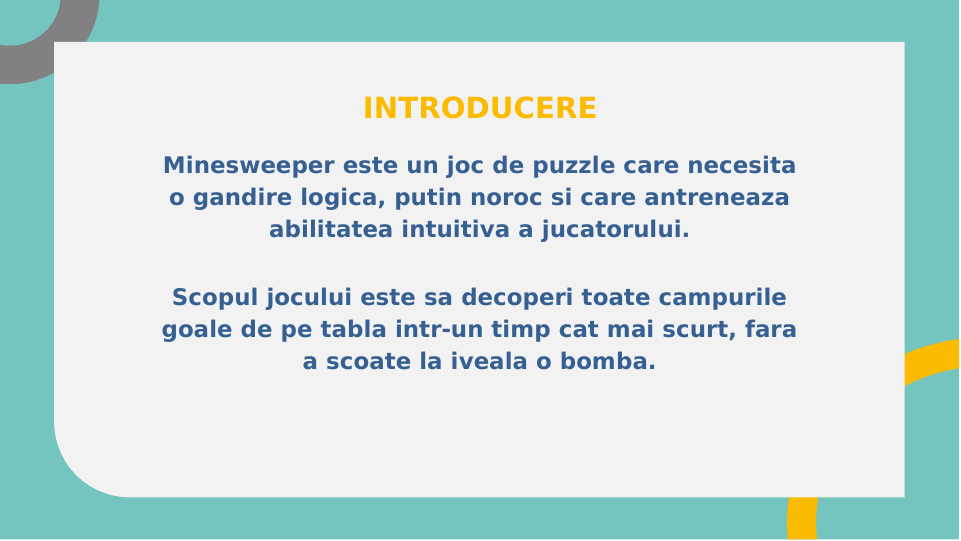

# INTRODUCERE
Minesweeper este un joc de puzzle care necesita o gandire logica, putin noroc si care antreneaza abilitatea intuitiva a jucatorului.

Scopul jocului este sa decoperi toate campurile goale de pe tabla intr-un timp cat mai scurt, fara a scoate la iveala o bomba.